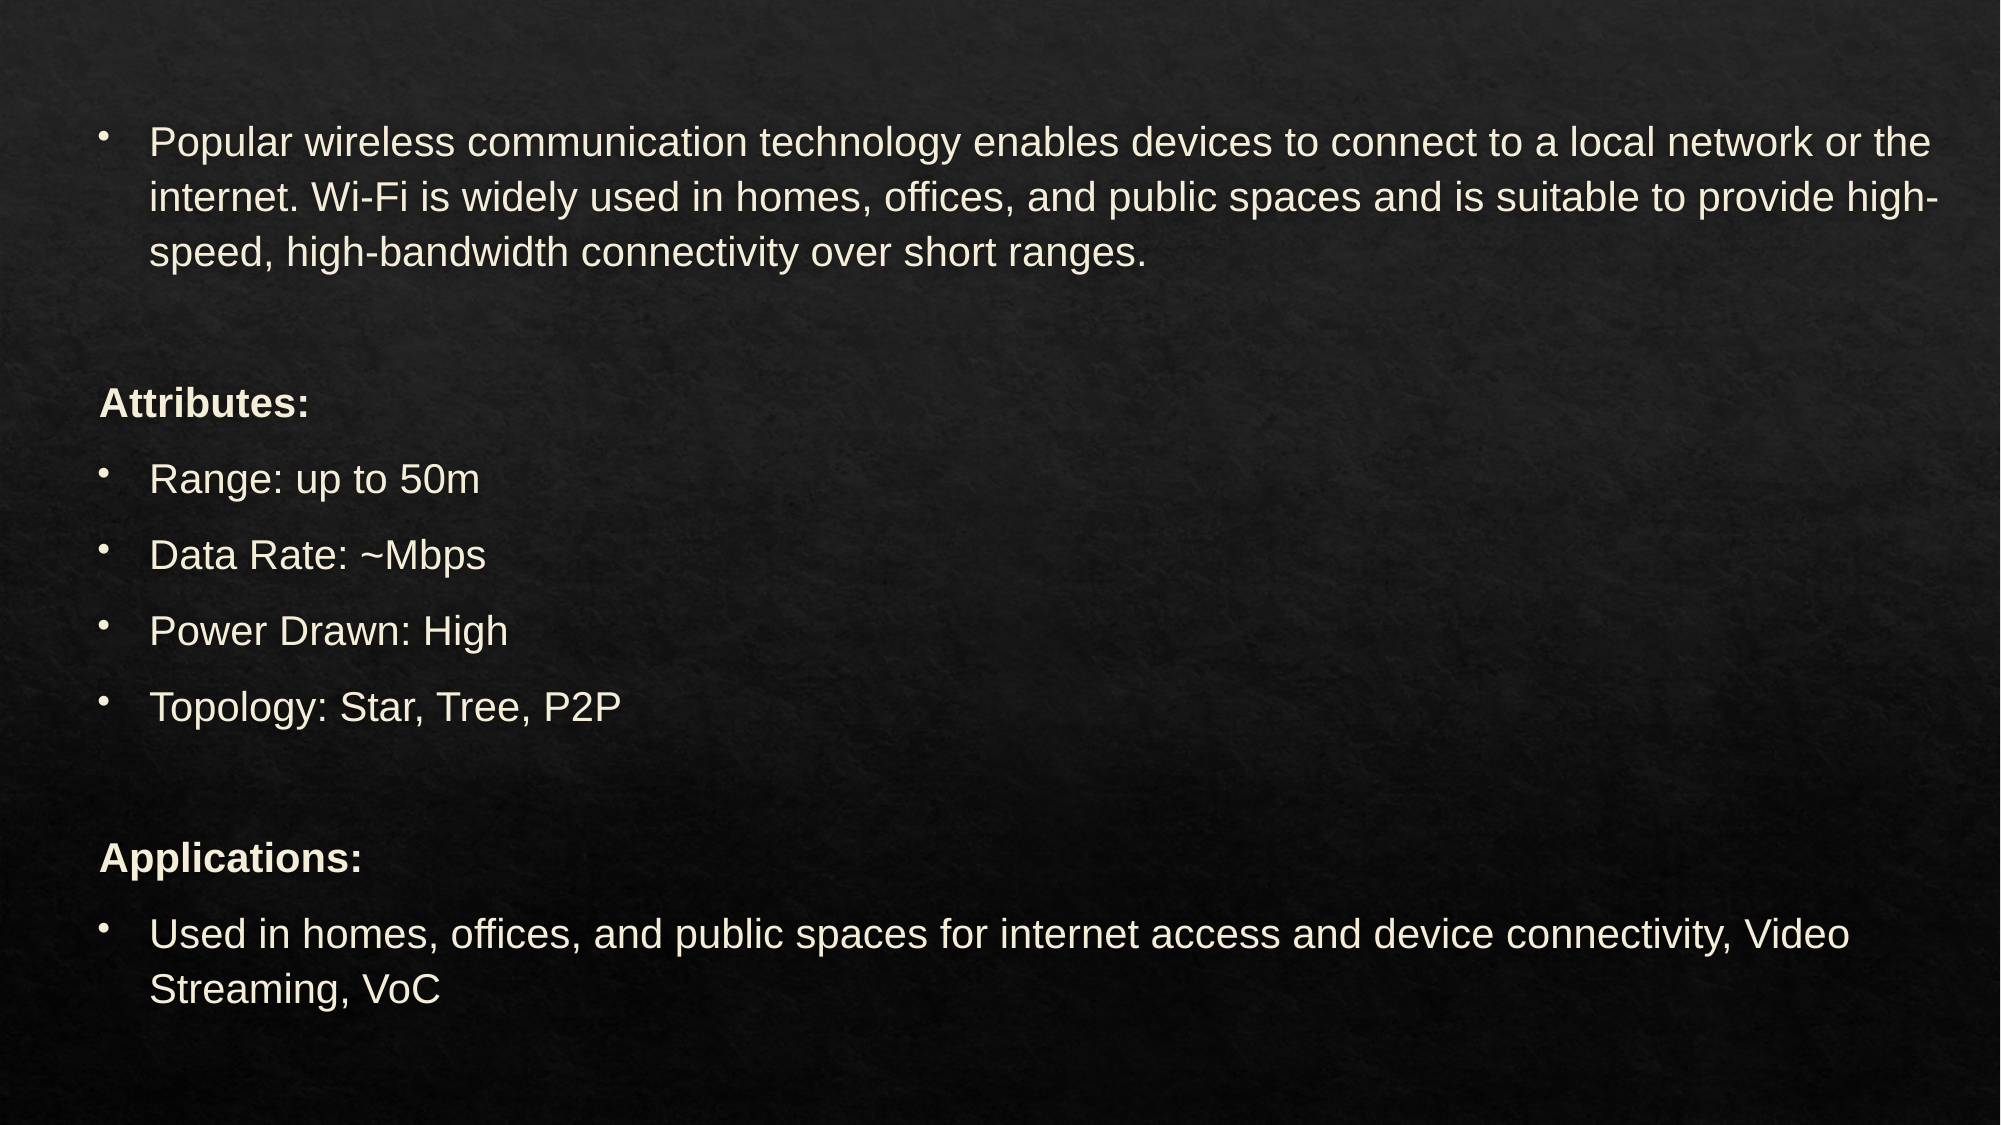

Popular wireless communication technology enables devices to connect to a local network or the internet. Wi-Fi is widely used in homes, offices, and public spaces and is suitable to provide high-speed, high-bandwidth connectivity over short ranges.

Attributes:
Range: up to 50m
Data Rate: ~Mbps
Power Drawn: High
Topology: Star, Tree, P2P

Applications:
Used in homes, offices, and public spaces for internet access and device connectivity, Video Streaming, VoC